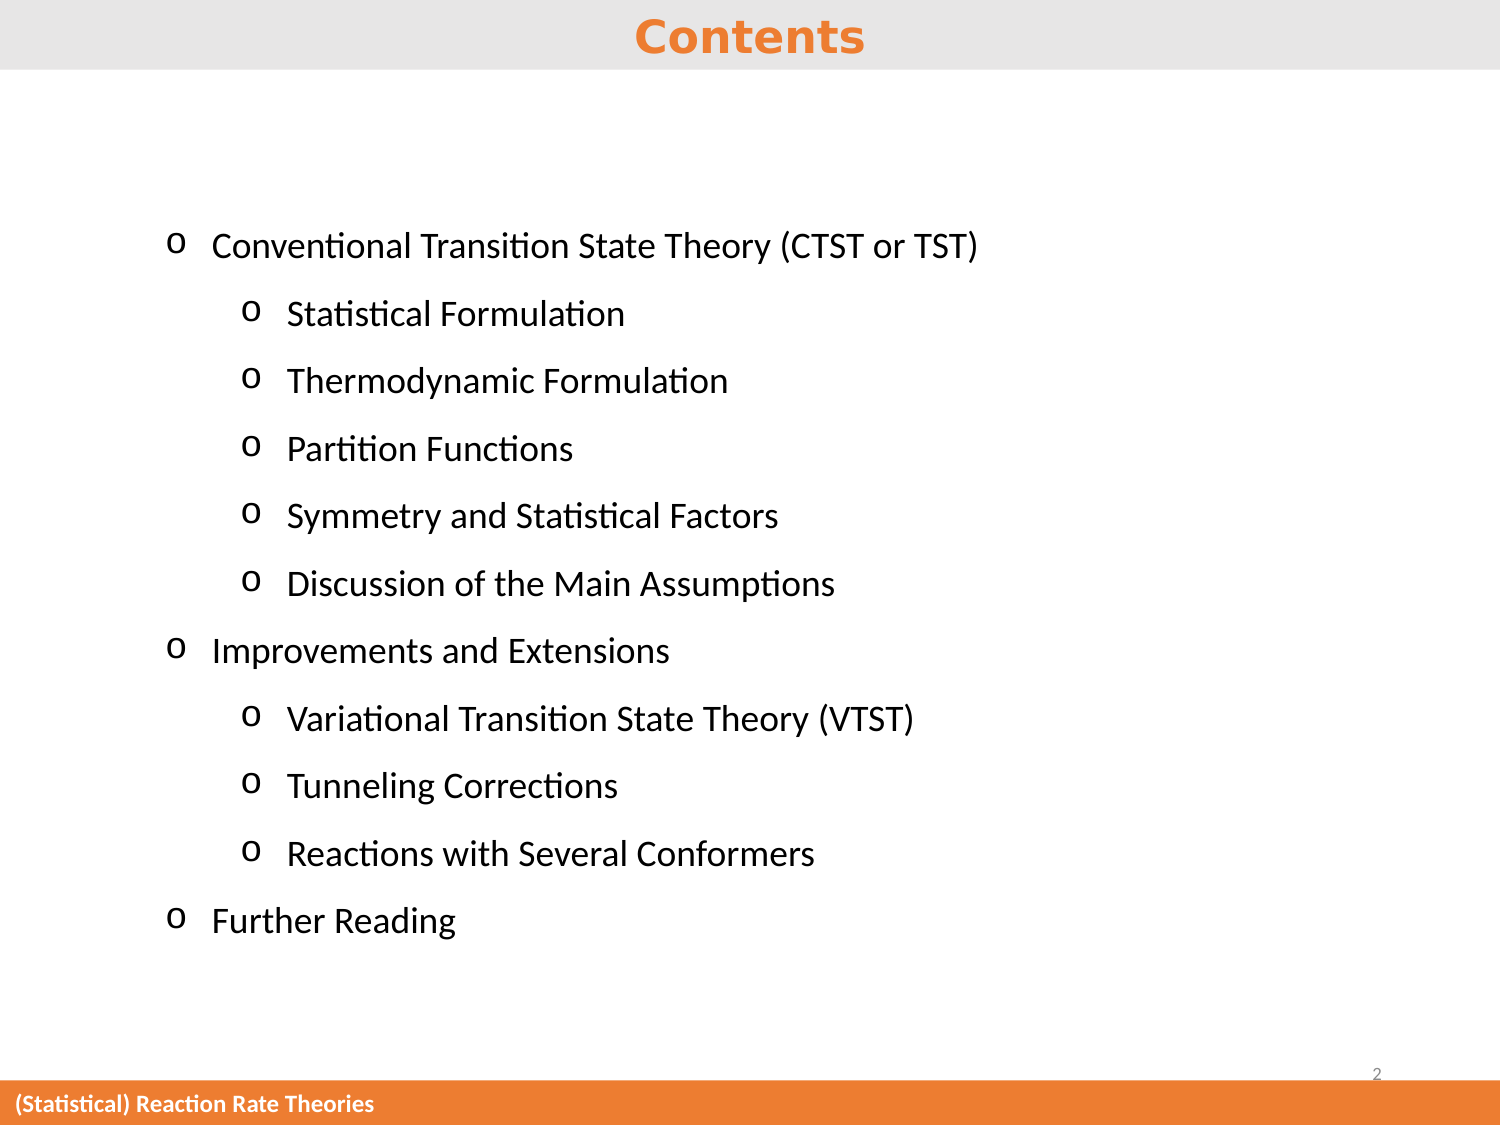

Contents
Conventional Transition State Theory (CTST or TST)
Statistical Formulation
Thermodynamic Formulation
Partition Functions
Symmetry and Statistical Factors
Discussion of the Main Assumptions
Improvements and Extensions
Variational Transition State Theory (VTST)
Tunneling Corrections
Reactions with Several Conformers
Further Reading
2
(Statistical) Reaction Rate Theories